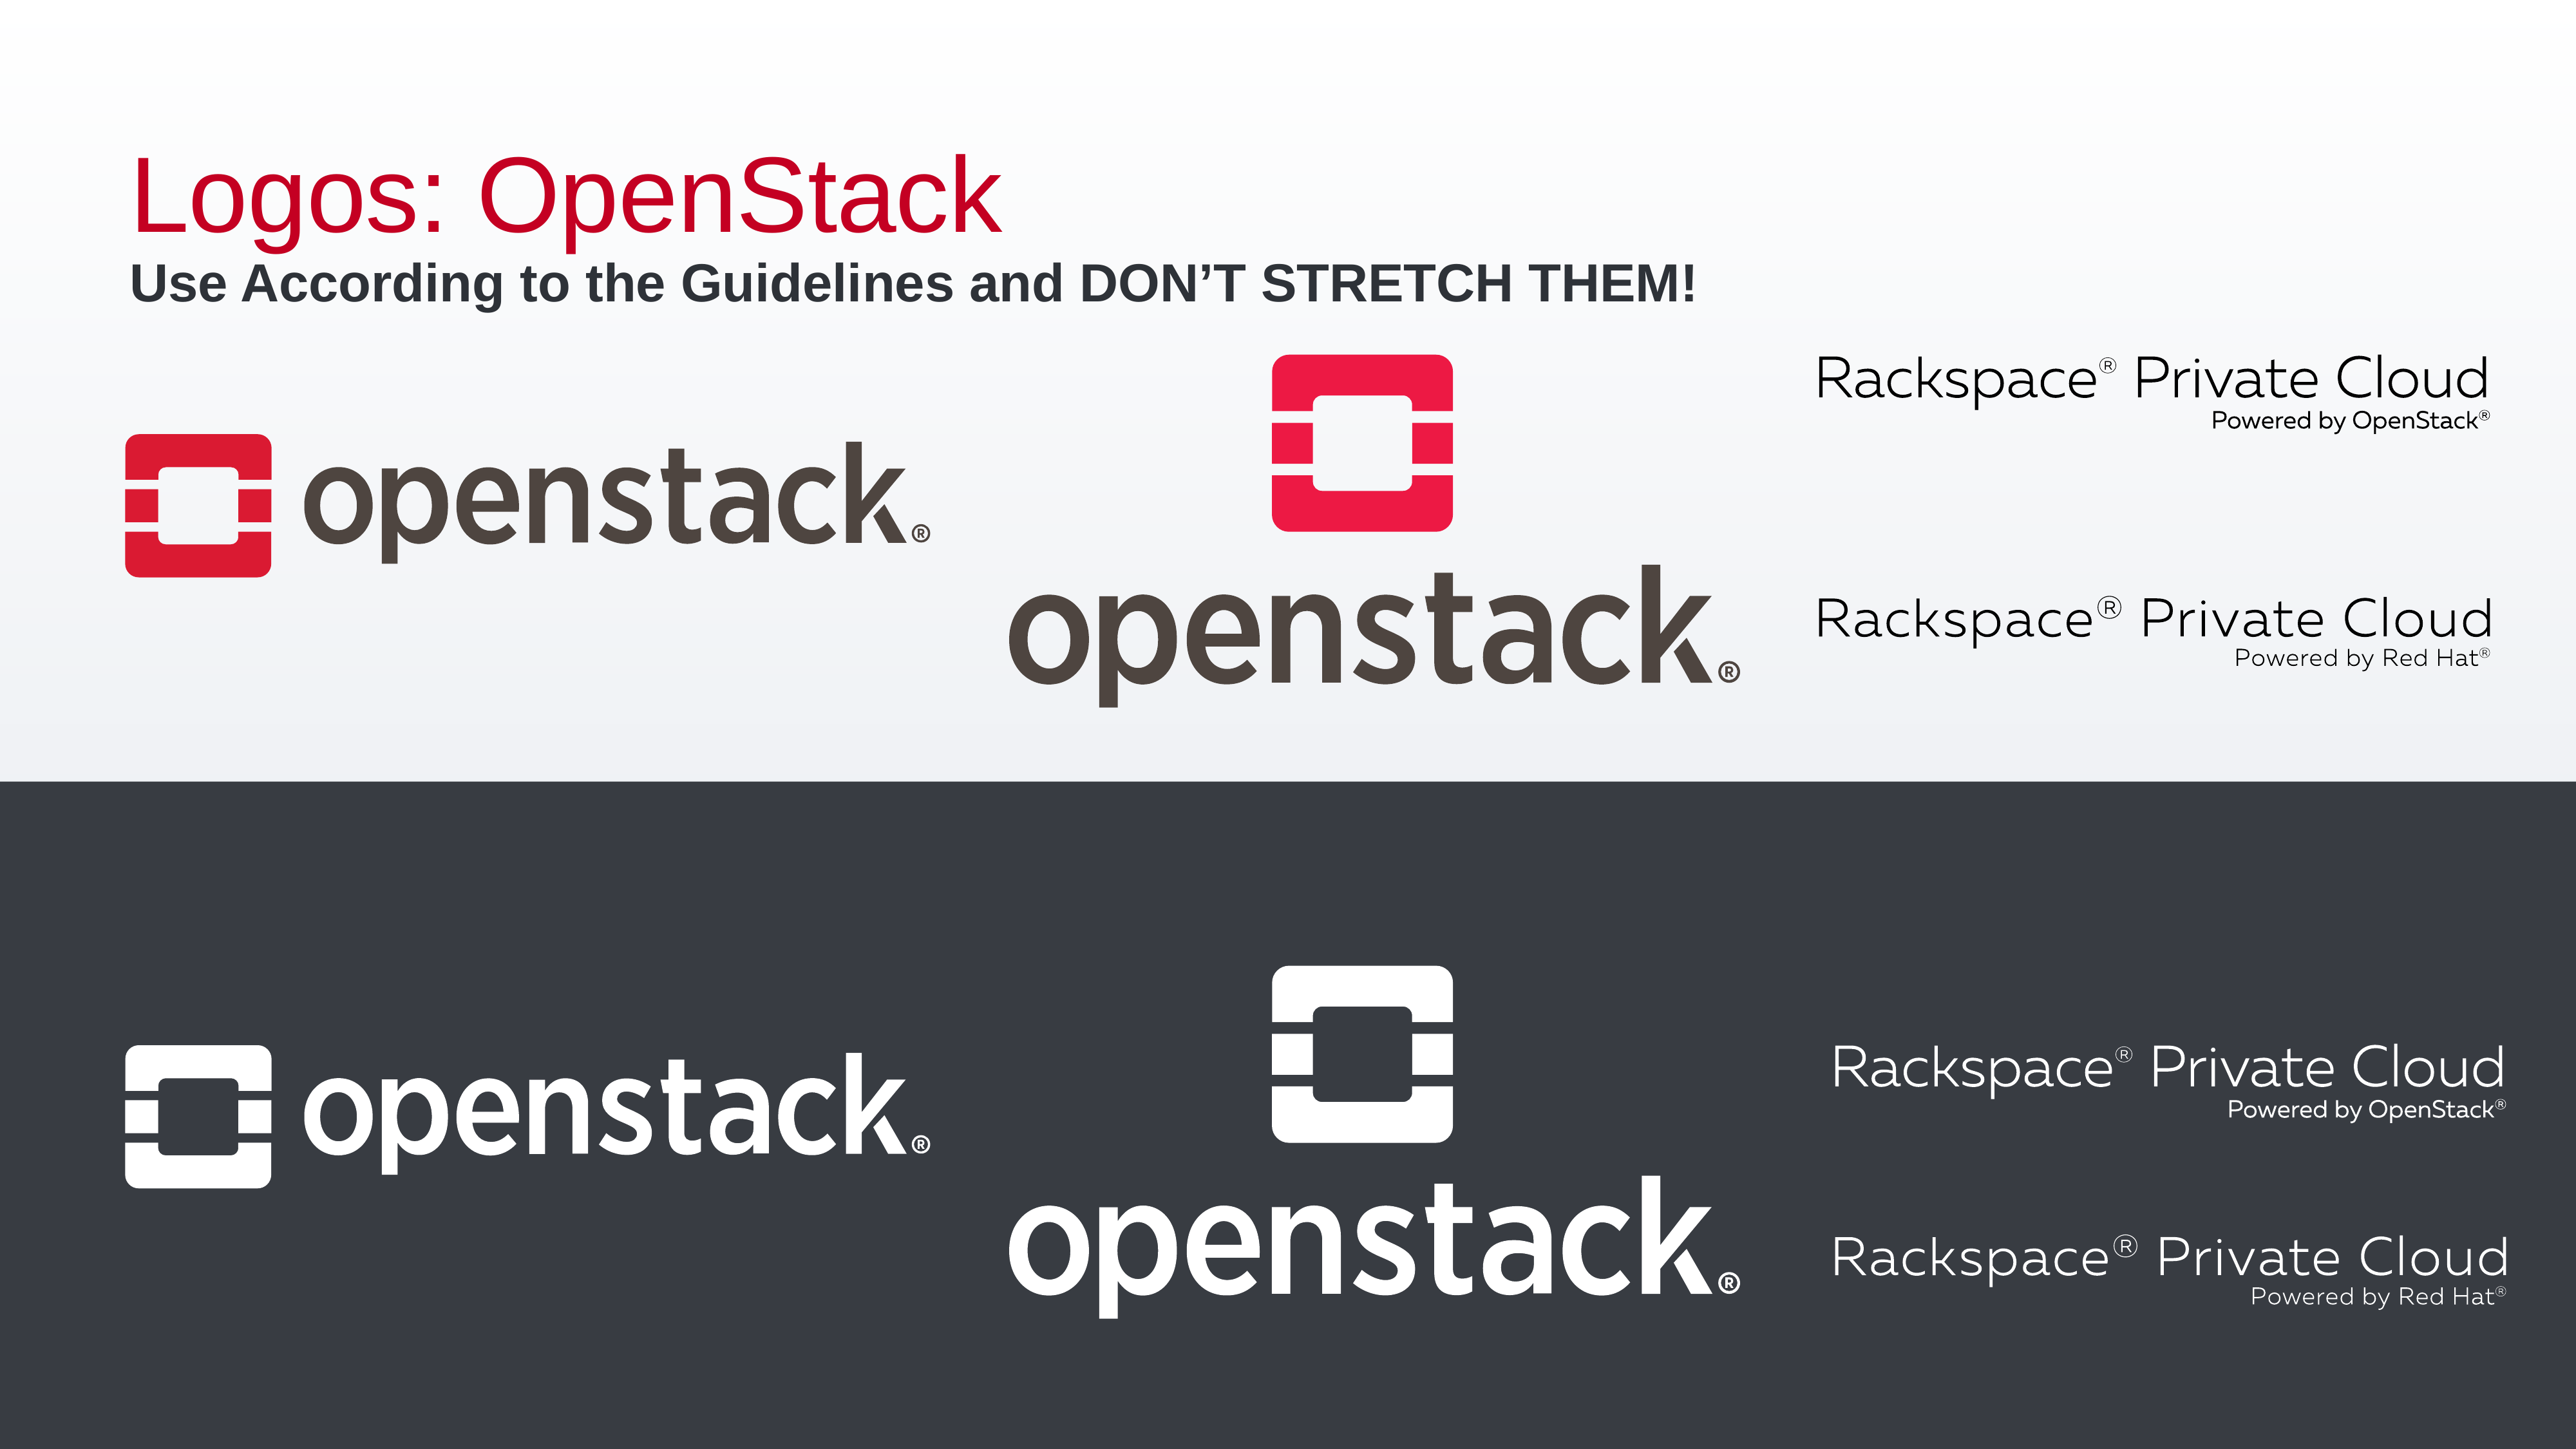

# Logos: OpenStack
Use According to the Guidelines and DON’T STRETCH THEM!